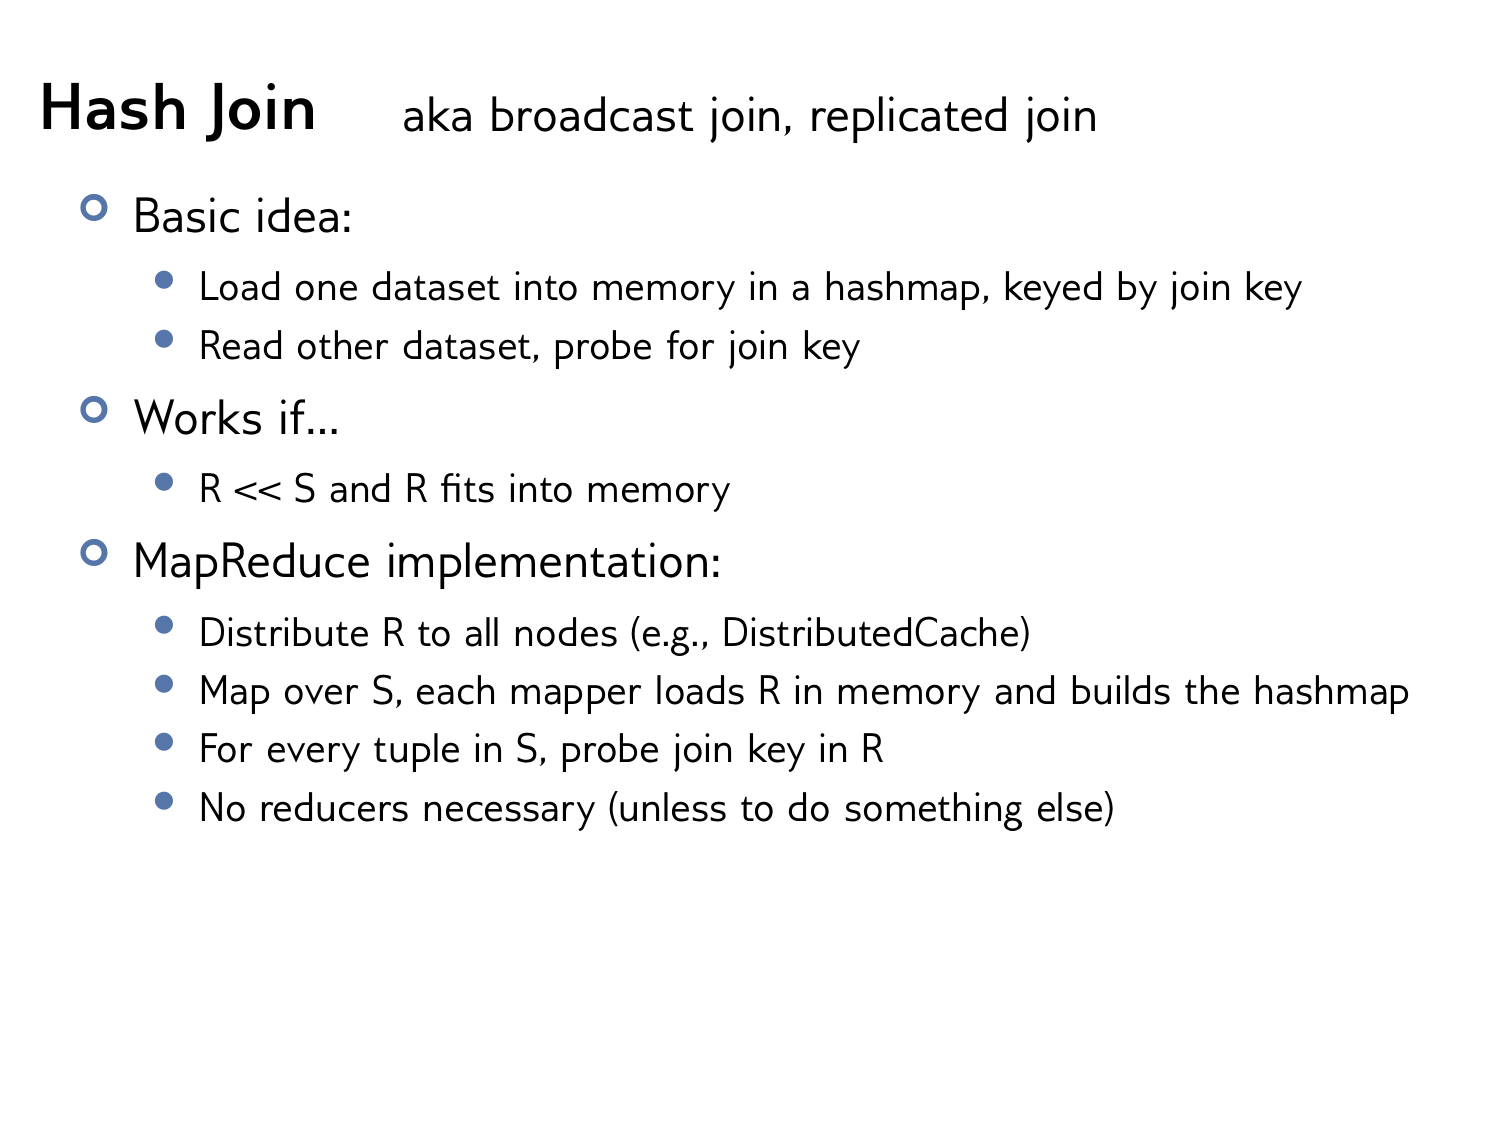

# Hash Join
aka broadcast join, replicated join
Basic idea:
Load one dataset into memory in a hashmap, keyed by join key
Read other dataset, probe for join key
Works if…
R << S and R fits into memory
MapReduce implementation:
Distribute R to all nodes (e.g., DistributedCache)
Map over S, each mapper loads R in memory and builds the hashmap
For every tuple in S, probe join key in R
No reducers necessary (unless to do something else)